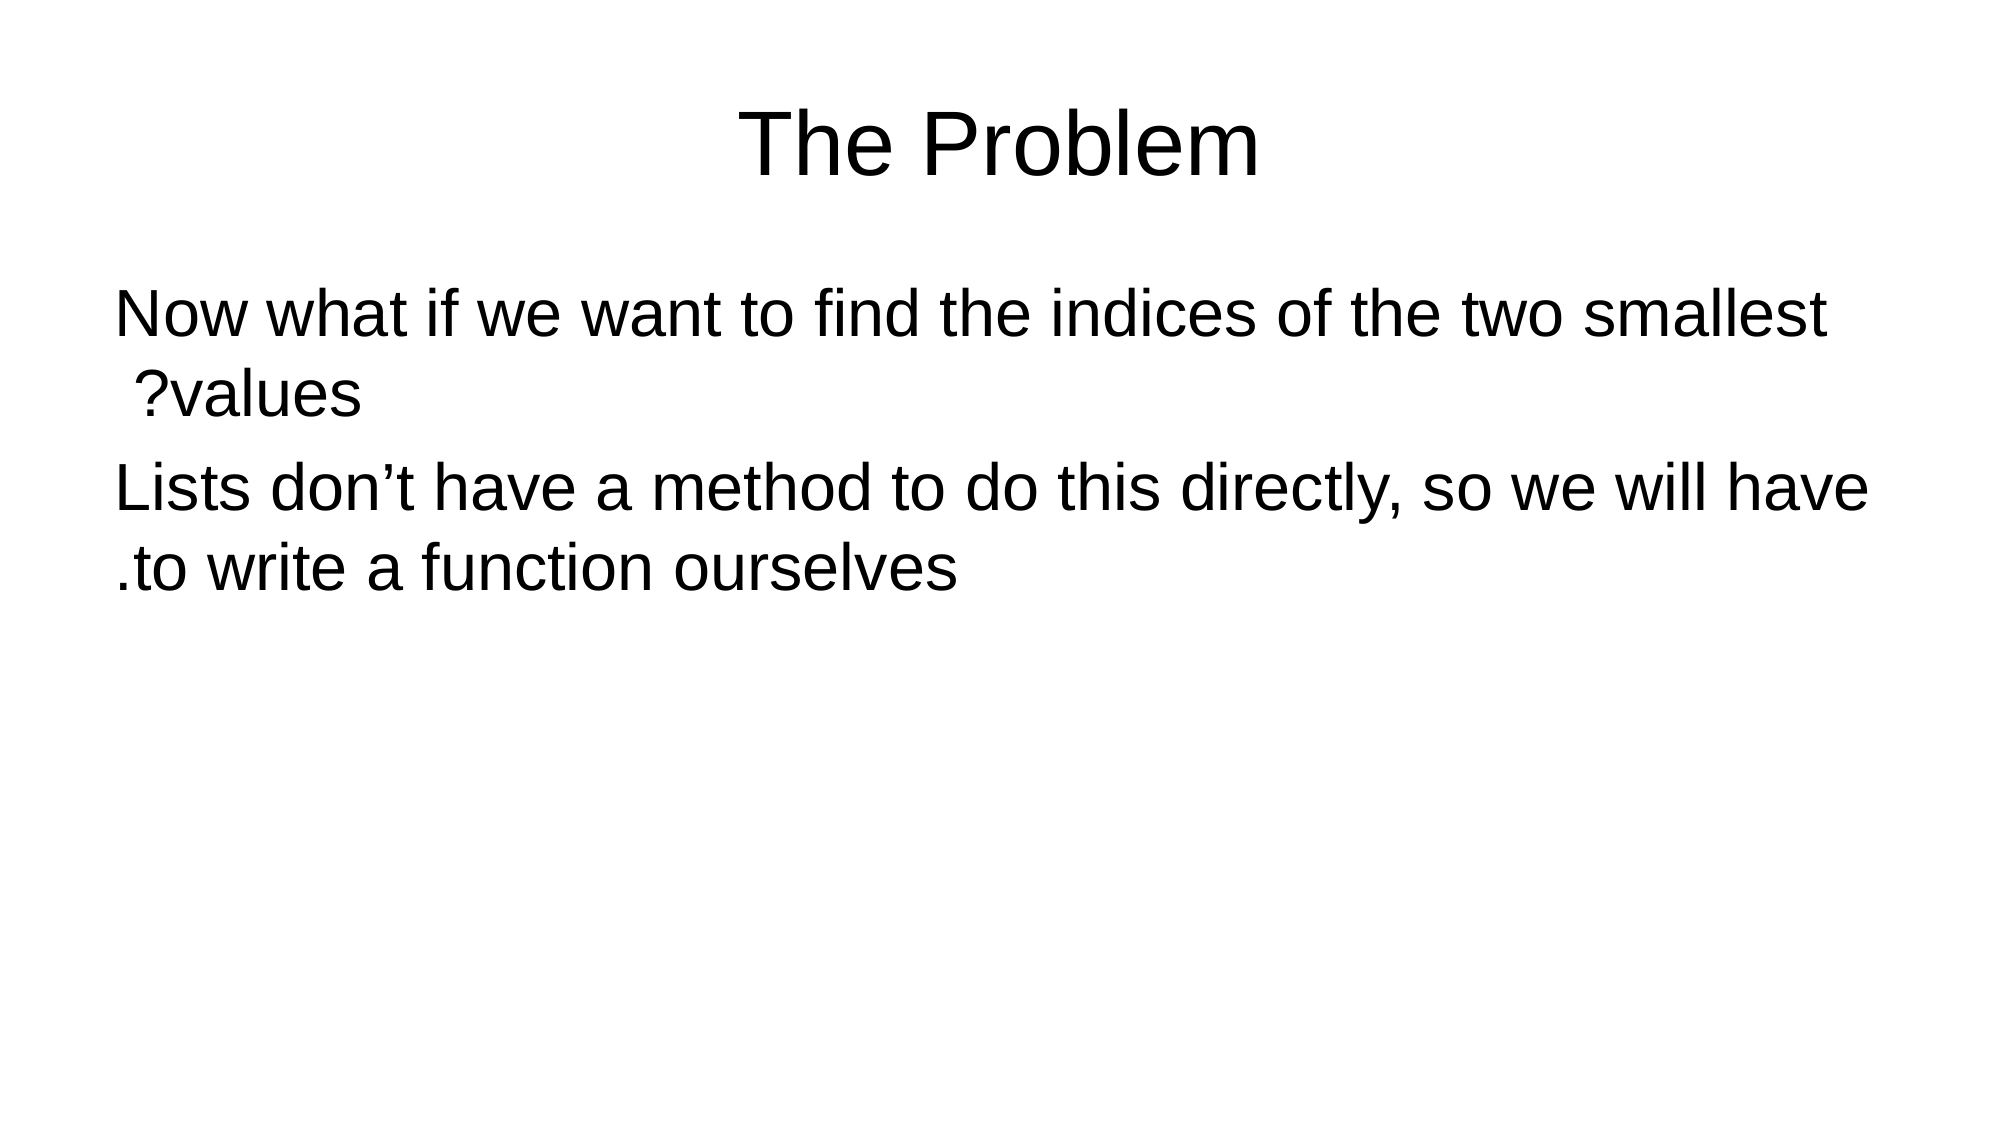

# The Problem
Now what if we want to ﬁnd the indices of the two smallest values?
Lists don’t have a method to do this directly, so we will have to write a function ourselves.